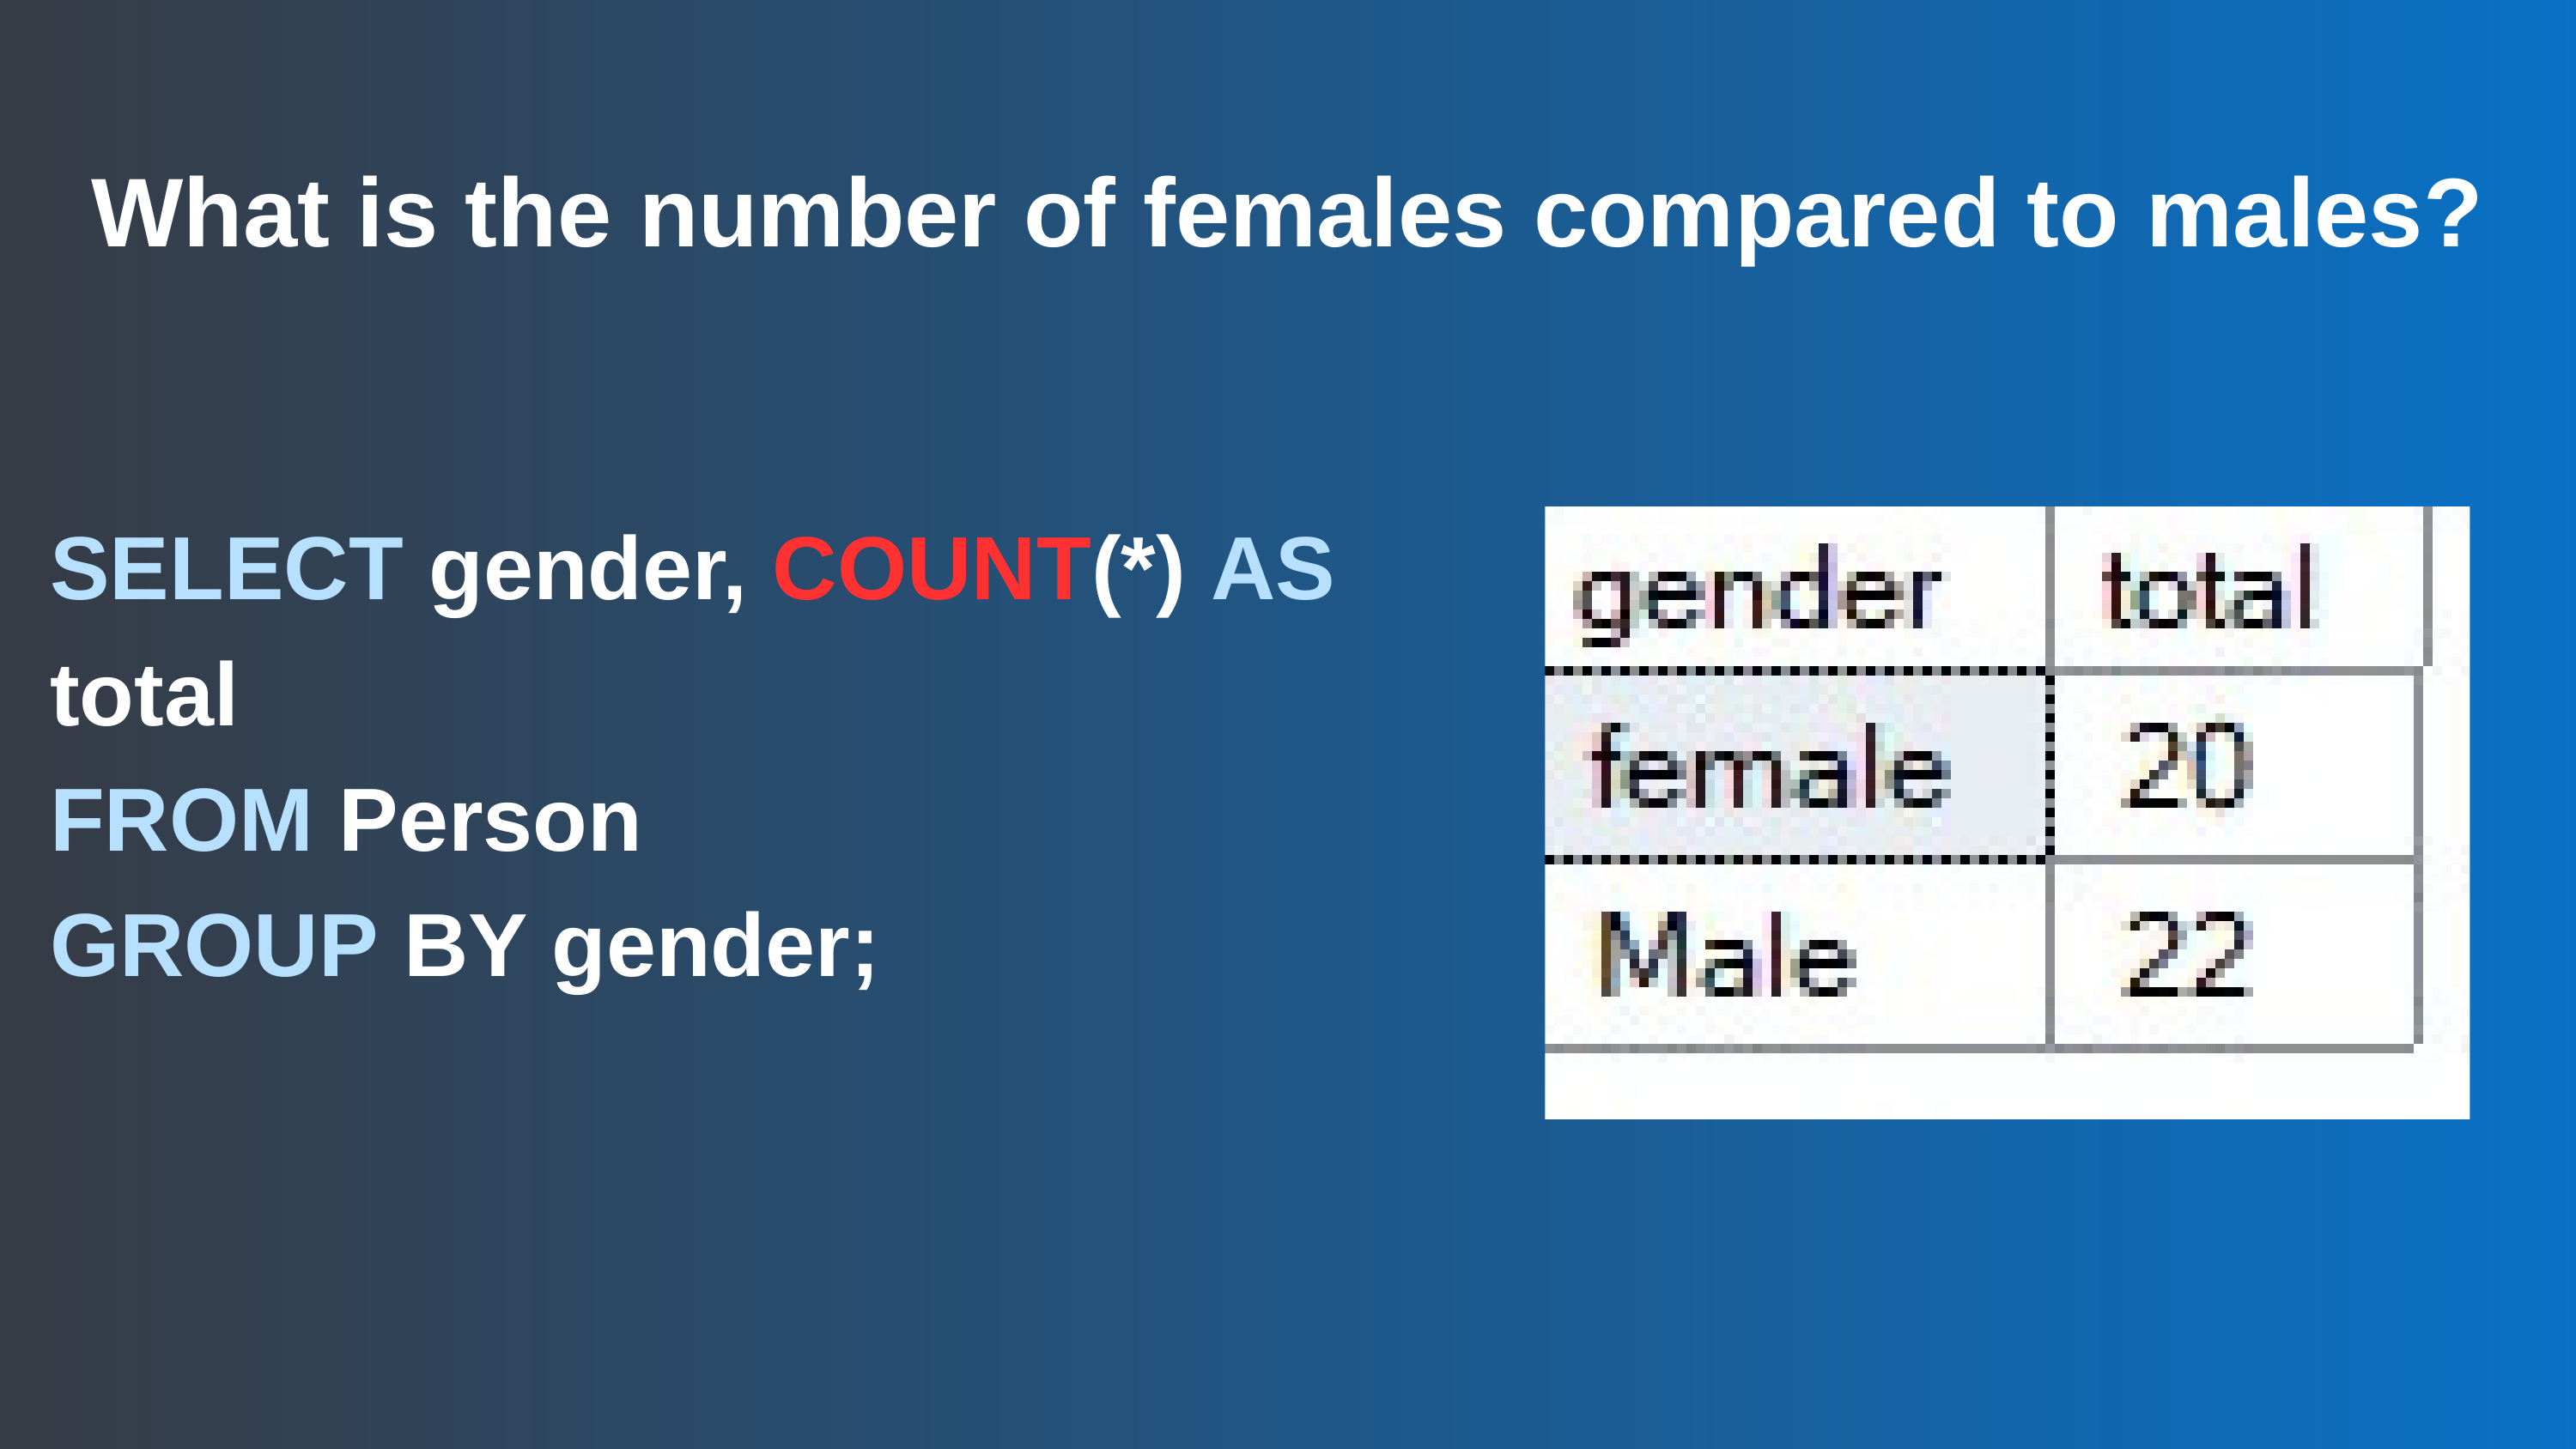

What is the number of females compared to males?
SELECT gender, COUNT(*) AS total
FROM Person
GROUP BY gender;